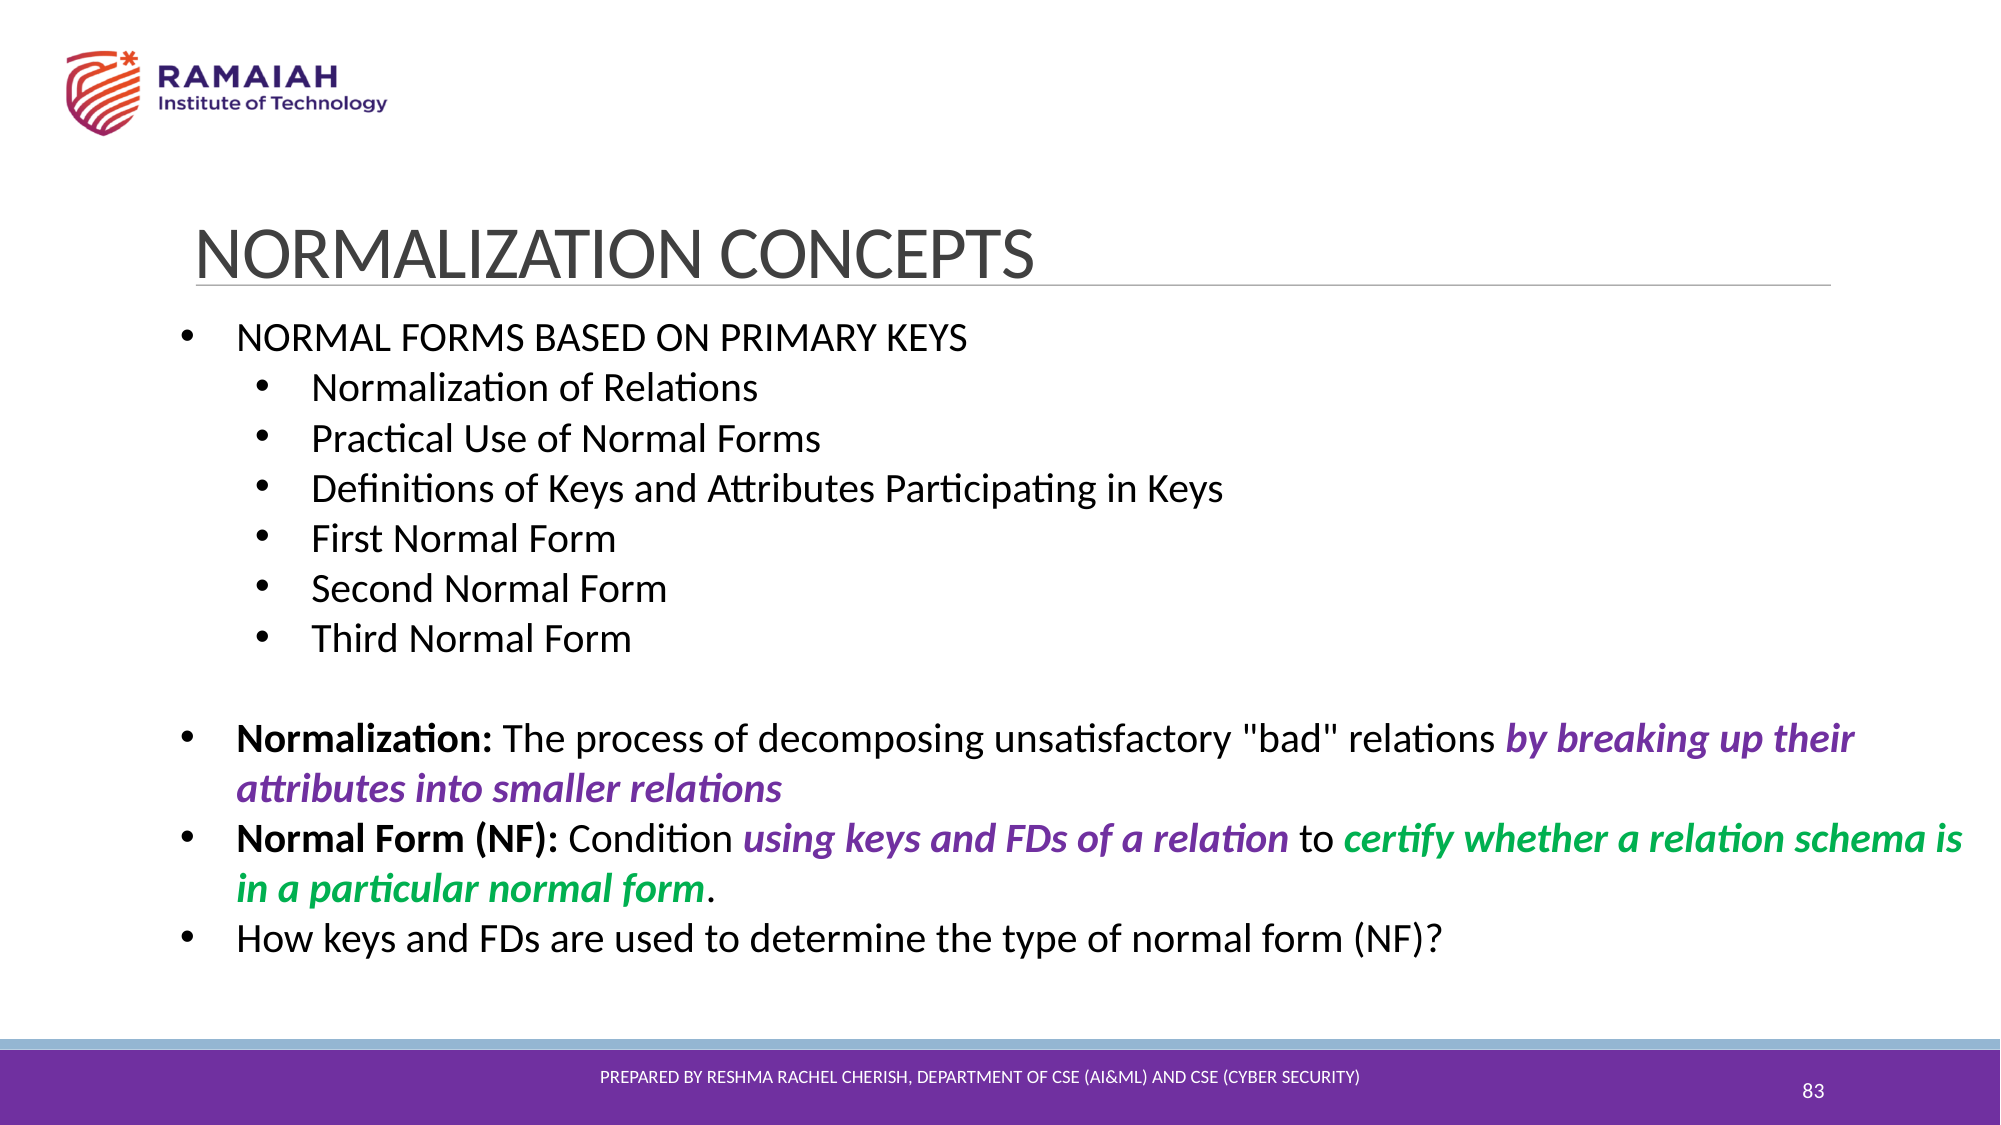

NORMALIZATION CONCEPTS
NORMAL FORMS BASED ON PRIMARY KEYS
Normalization of Relations
Practical Use of Normal Forms
Definitions of Keys and Attributes Participating in Keys
First Normal Form
Second Normal Form
Third Normal Form

Normalization: The process of decomposing unsatisfactory "bad" relations by breaking up their attributes into smaller relations
Normal Form (NF): Condition using keys and FDs of a relation to certify whether a relation schema is in a particular normal form.
How keys and FDs are used to determine the type of normal form (NF)?

83
Prepared By reshma Rachel cherish, Department of CSE (ai&ml) and CSE (Cyber security)